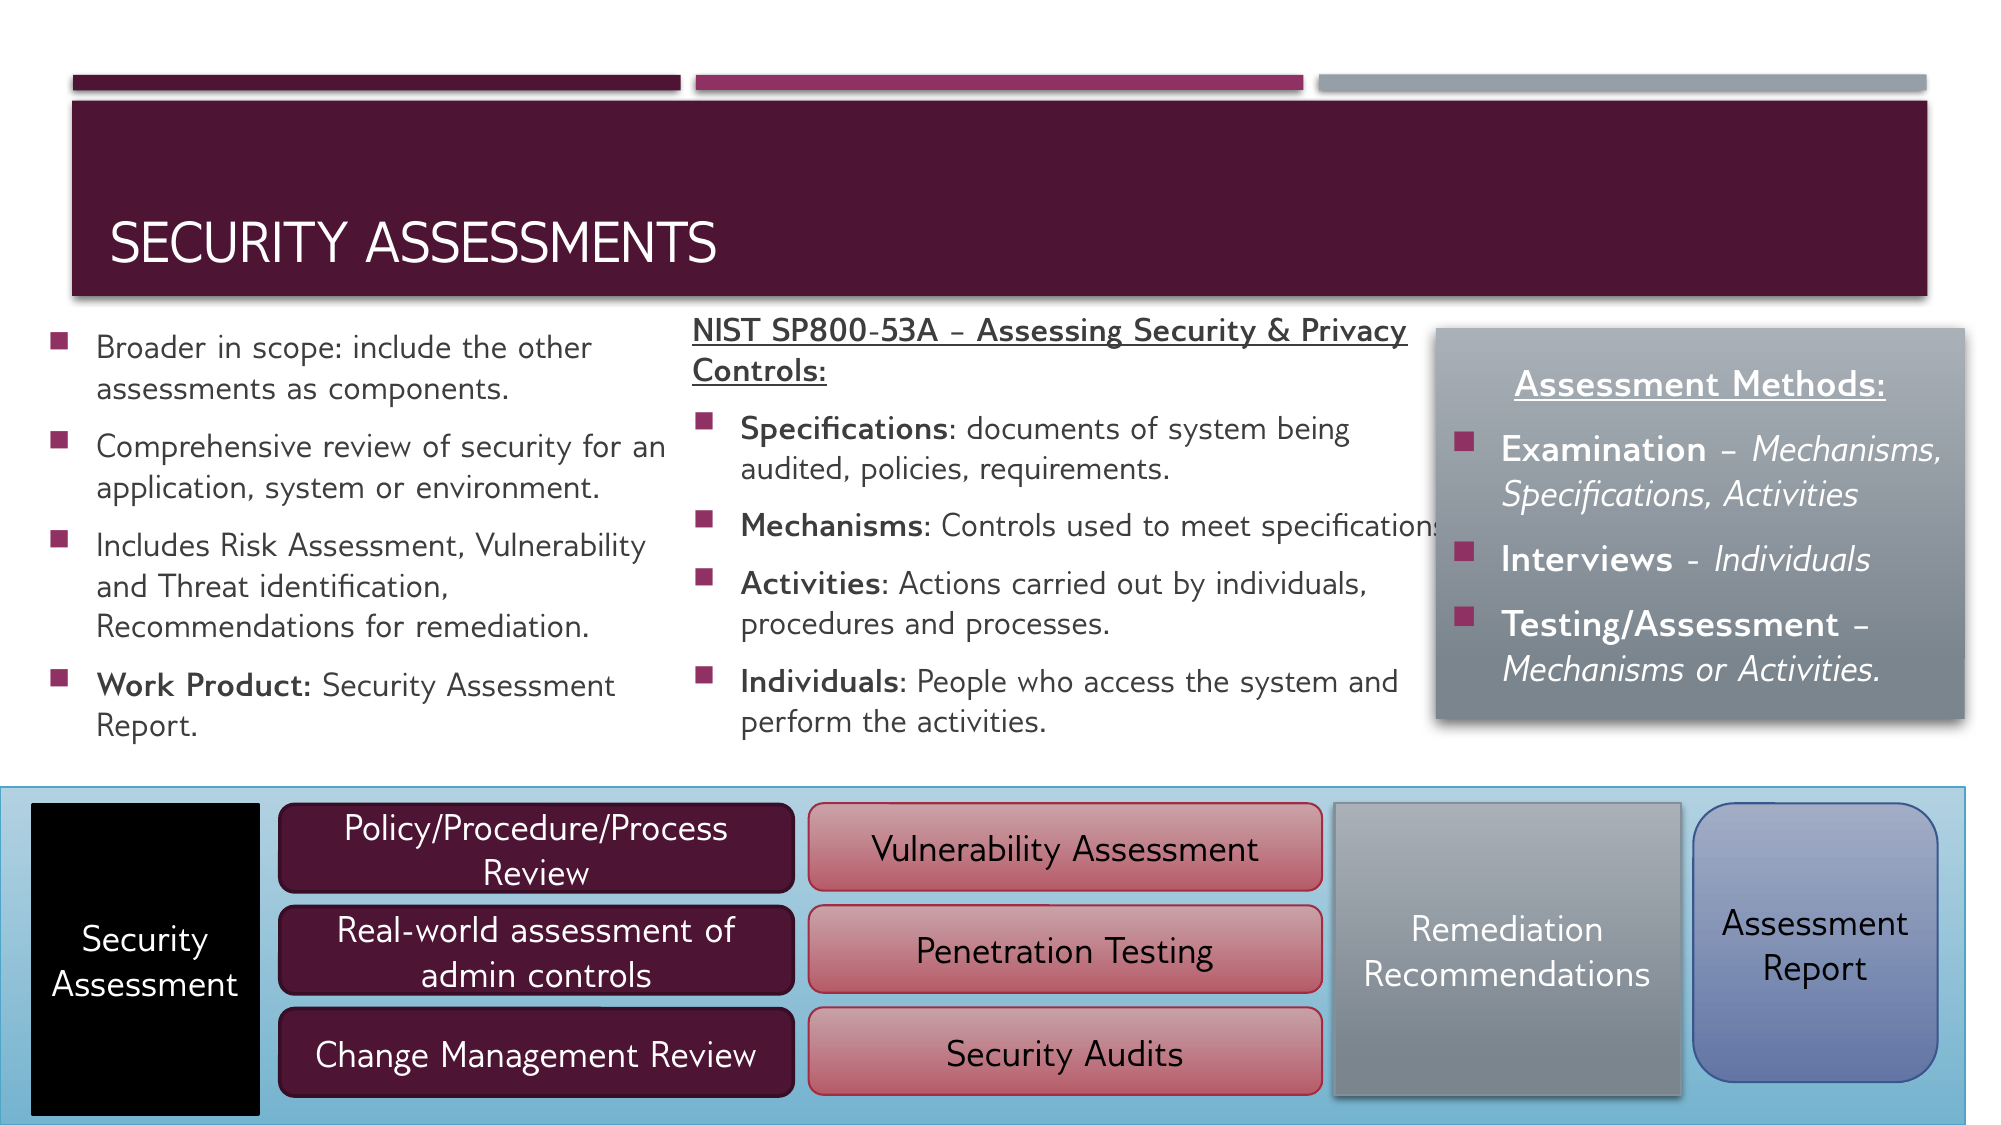

# Security assessments
NIST SP800-53A – Assessing Security & Privacy Controls:
Specifications: documents of system being audited, policies, requirements.
Mechanisms: Controls used to meet specifications.
Activities: Actions carried out by individuals, procedures and processes.
Individuals: People who access the system and perform the activities.
Broader in scope: include the other assessments as components.
Comprehensive review of security for an application, system or environment.
Includes Risk Assessment, Vulnerability and Threat identification, Recommendations for remediation.
Work Product: Security Assessment Report.
Assessment Methods:
Examination – Mechanisms, Specifications, Activities
Interviews - Individuals
Testing/Assessment – Mechanisms or Activities.

Vulnerability Assessment
Remediation Recommendations
Assessment Report
Security
Assessment
Policy/Procedure/Process Review
Penetration Testing
Real-world assessment of admin controls
Security Audits
Change Management Review